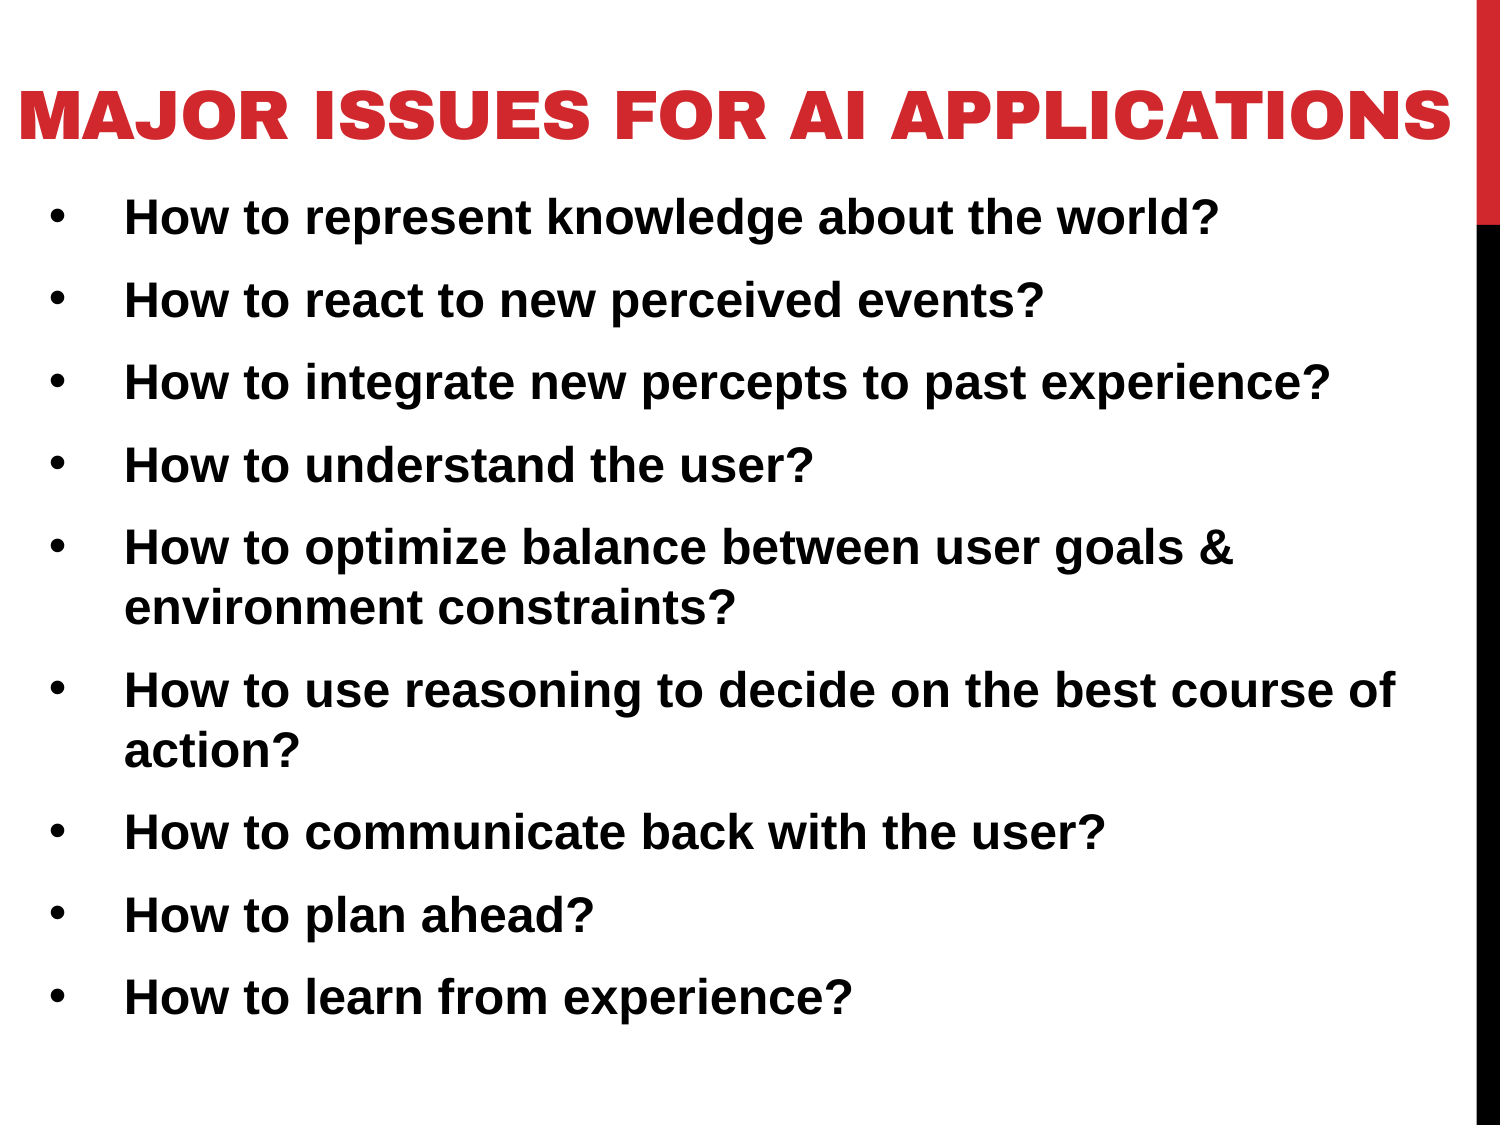

# Major issues for AI Applications
How to represent knowledge about the world?
How to react to new perceived events?
How to integrate new percepts to past experience?
How to understand the user?
How to optimize balance between user goals & environment constraints?
How to use reasoning to decide on the best course of action?
How to communicate back with the user?
How to plan ahead?
How to learn from experience?